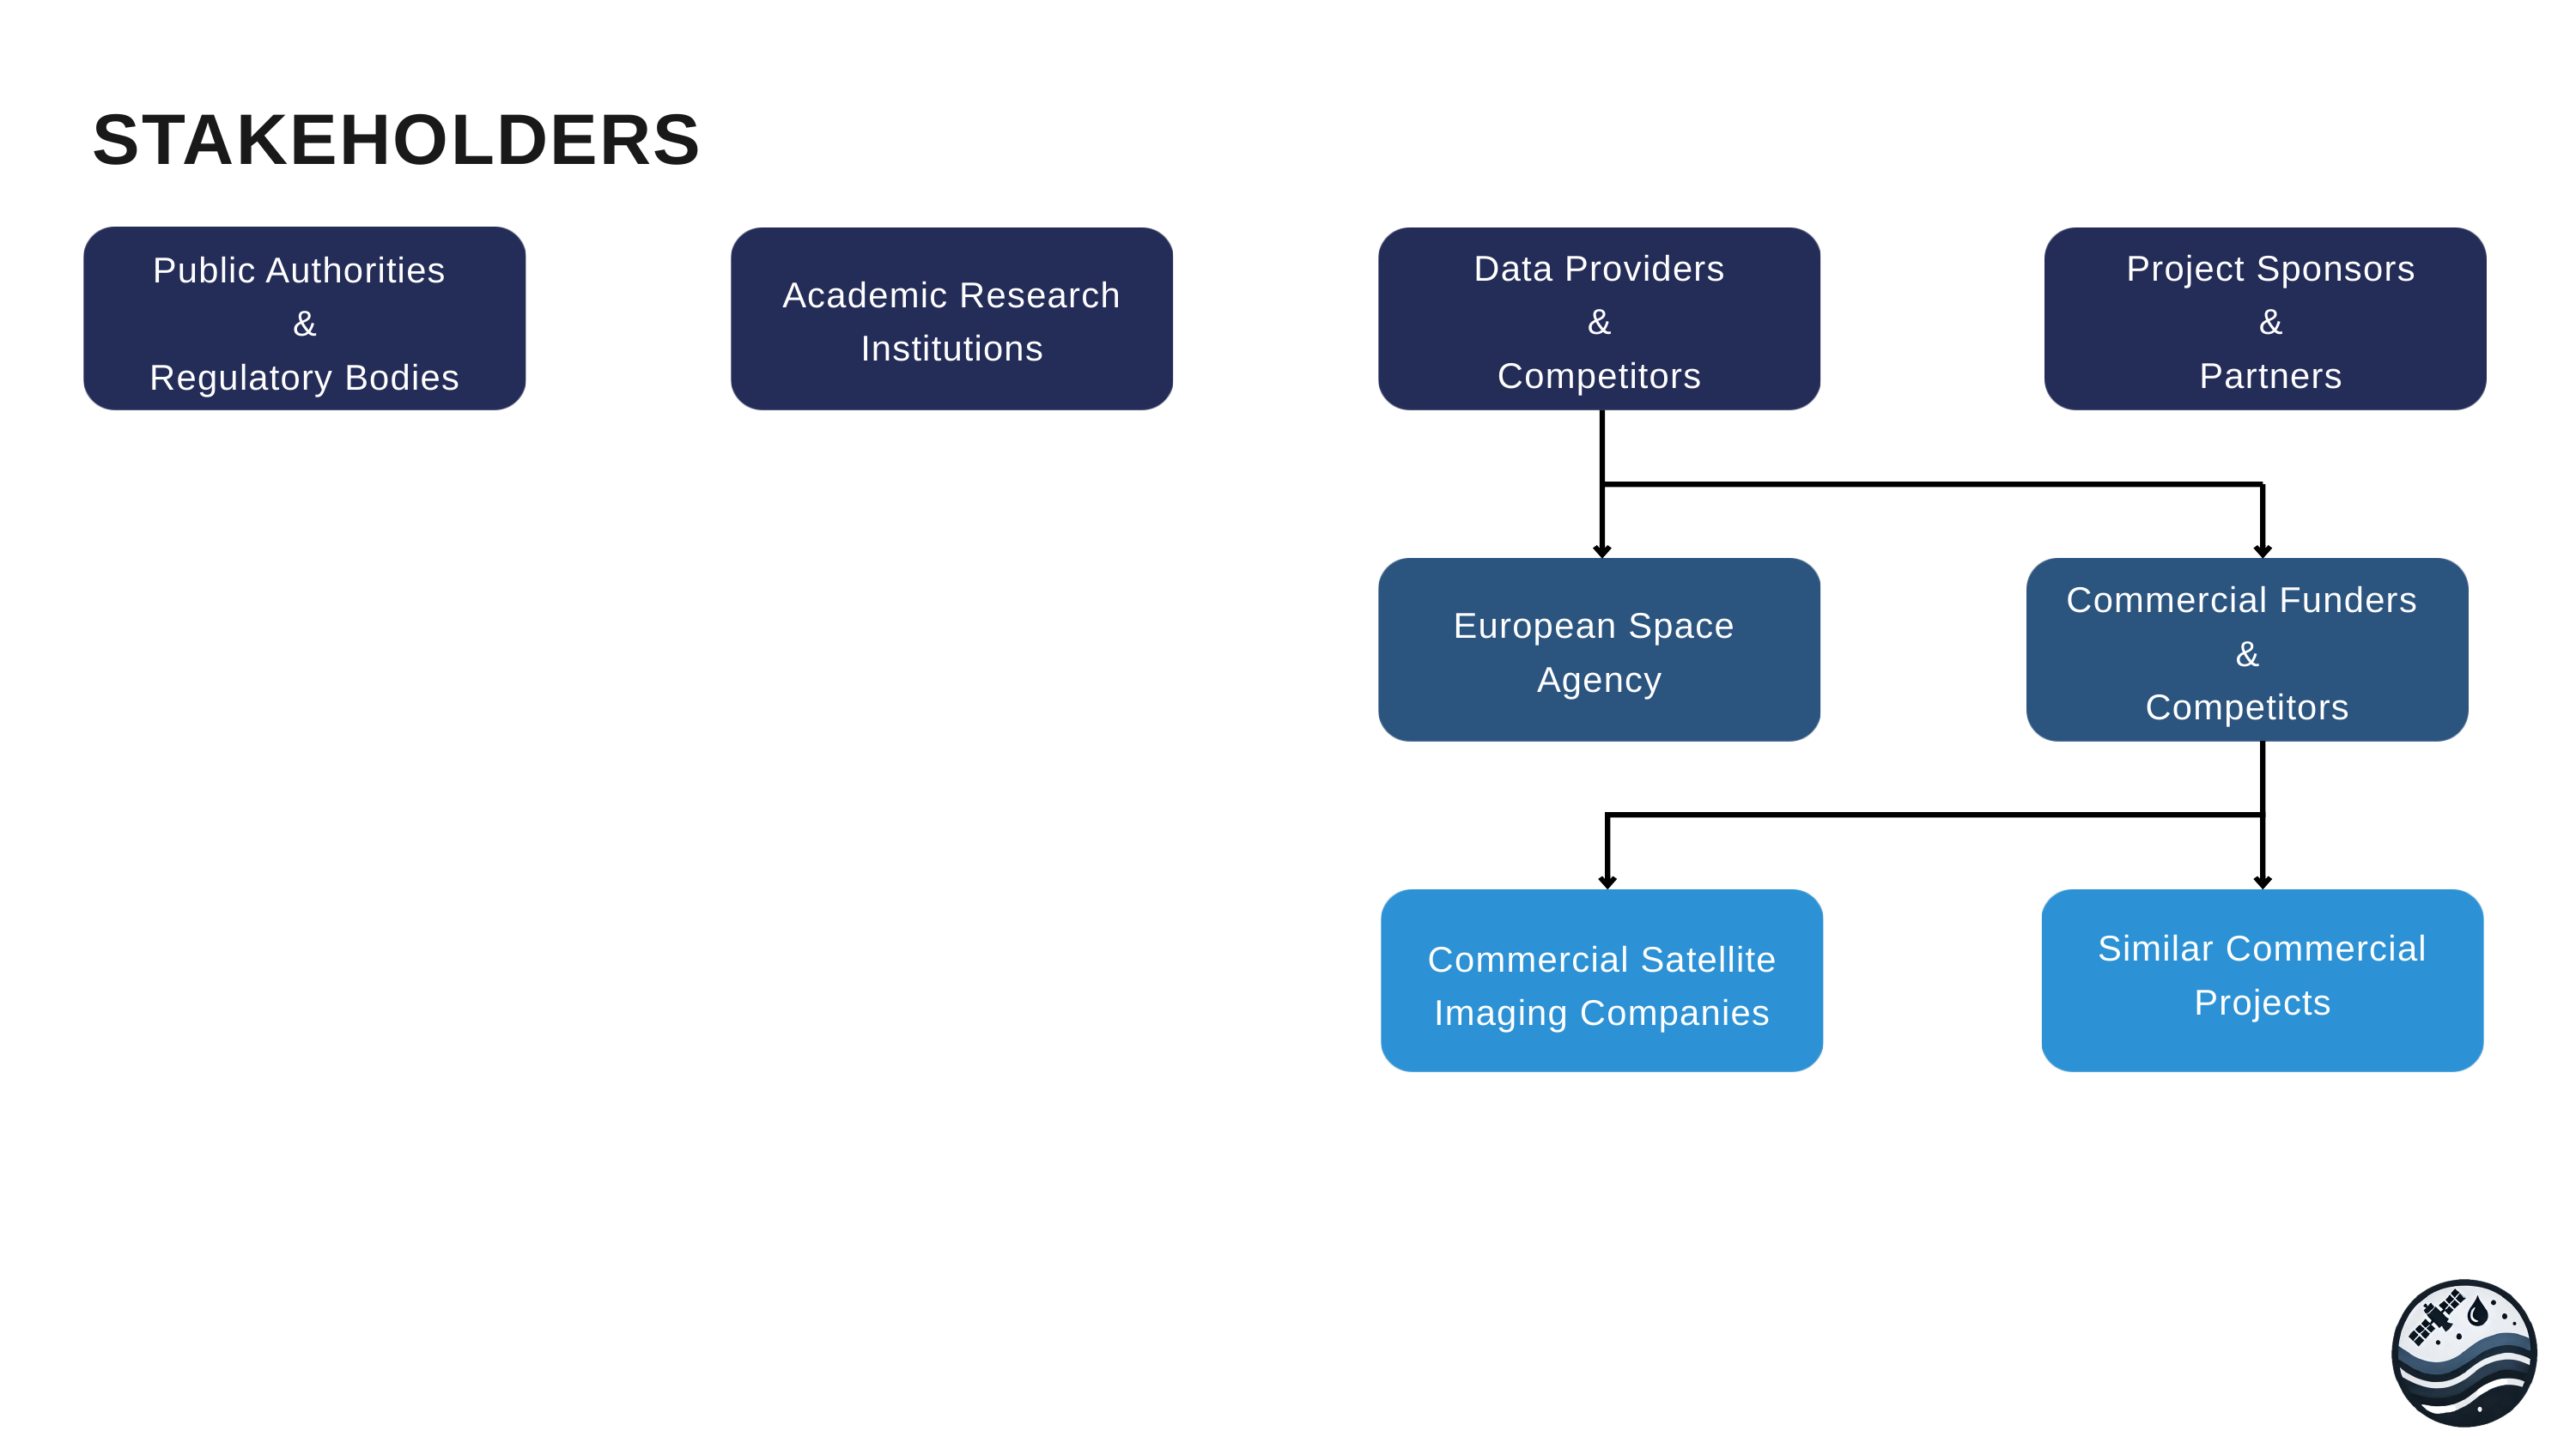

STAKEHOLDERS

Public Authorities
&
Regulatory Bodies

Data Providers
&
Competitors
Project Sponsors
&
Partners
Academic Research Institutions

Commercial Funders
&
Competitors
European Space
Agency

Commercial Satellite
Imaging Companies

Similar Commercial Projects